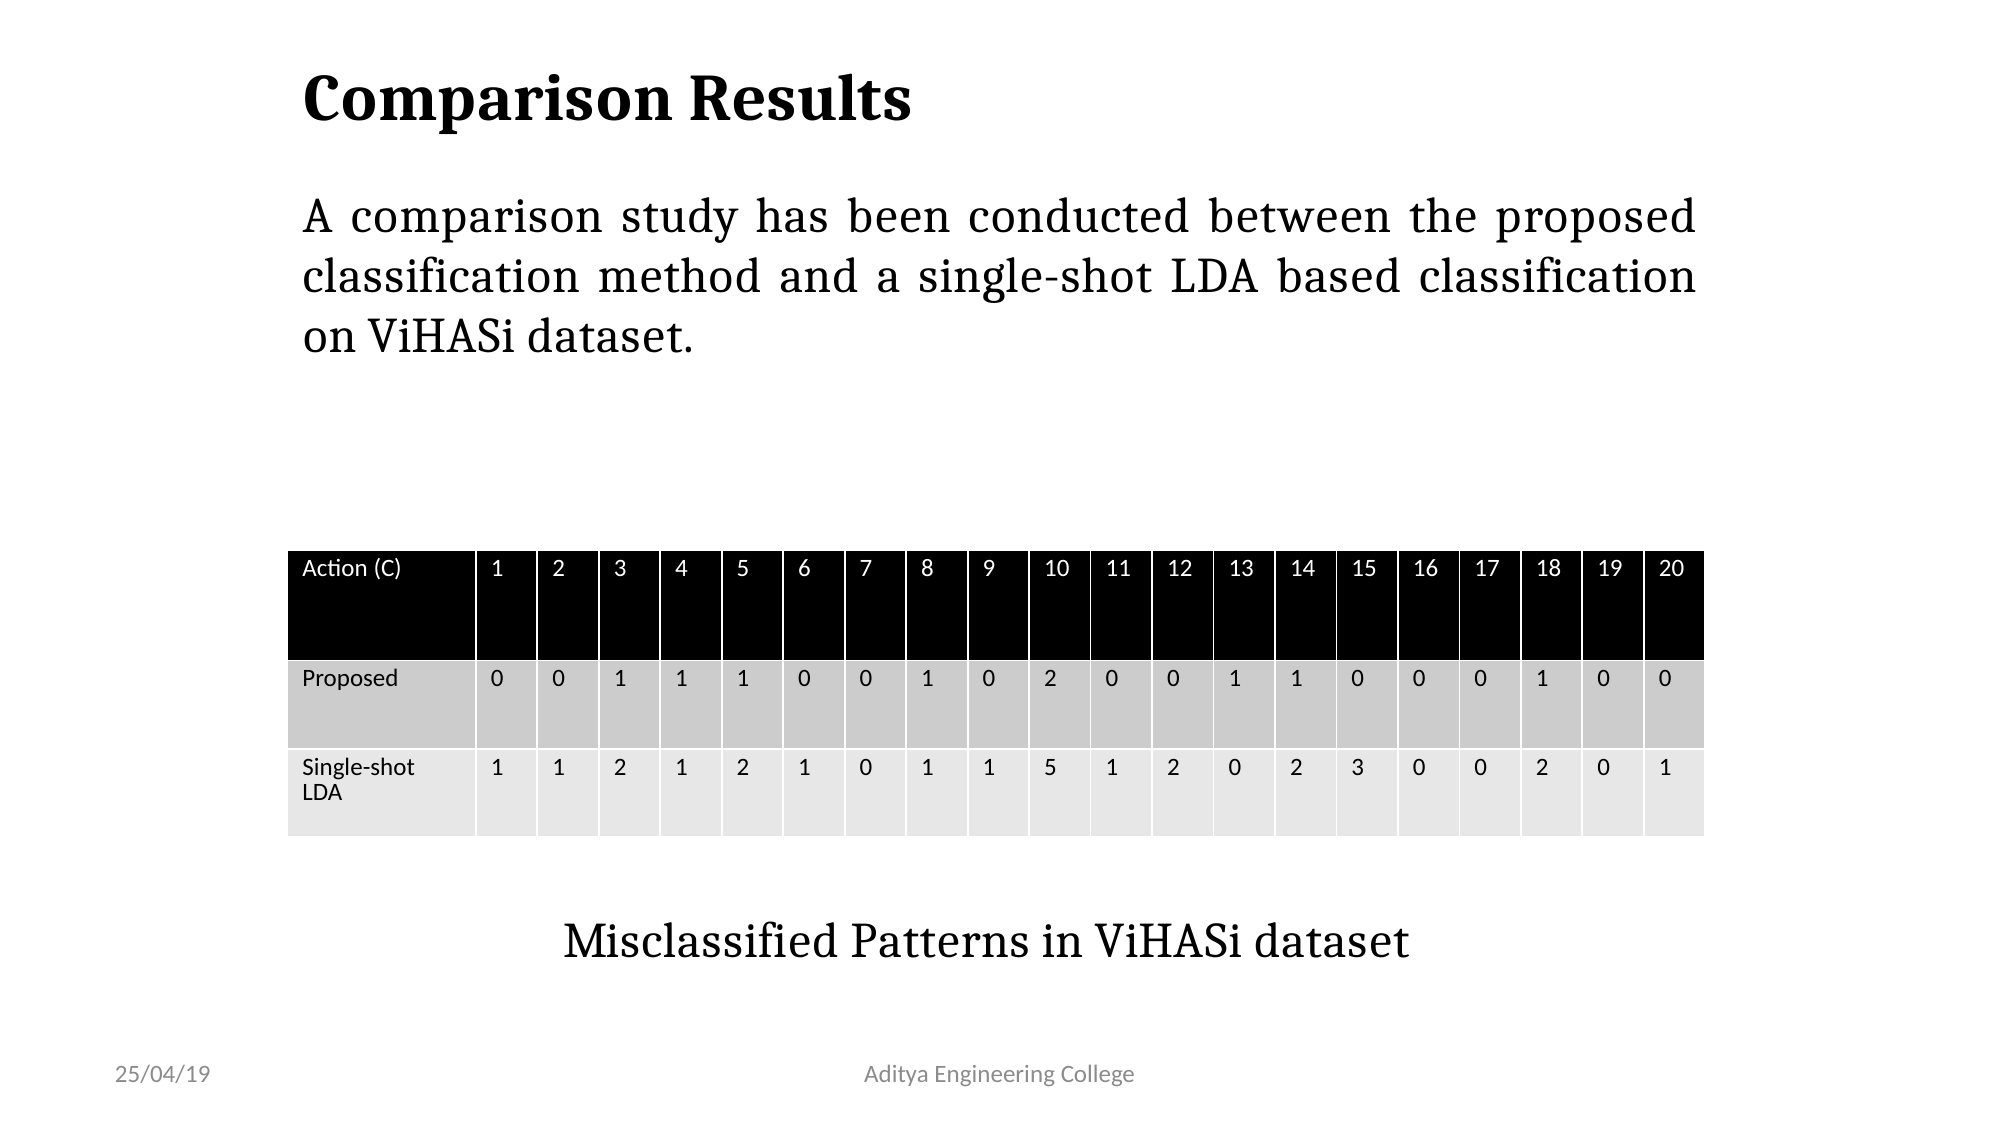

# Comparison Results
A comparison study has been conducted between the proposed classification method and a single-shot LDA based classification on ViHASi dataset.
| Action (C) | 1 | 2 | 3 | 4 | 5 | 6 | 7 | 8 | 9 | 10 | 11 | 12 | 13 | 14 | 15 | 16 | 17 | 18 | 19 | 20 |
| --- | --- | --- | --- | --- | --- | --- | --- | --- | --- | --- | --- | --- | --- | --- | --- | --- | --- | --- | --- | --- |
| Proposed | 0 | 0 | 1 | 1 | 1 | 0 | 0 | 1 | 0 | 2 | 0 | 0 | 1 | 1 | 0 | 0 | 0 | 1 | 0 | 0 |
| Single-shot LDA | 1 | 1 | 2 | 1 | 2 | 1 | 0 | 1 | 1 | 5 | 1 | 2 | 0 | 2 | 3 | 0 | 0 | 2 | 0 | 1 |
Misclassified Patterns in ViHASi dataset
25/04/19
Aditya Engineering College